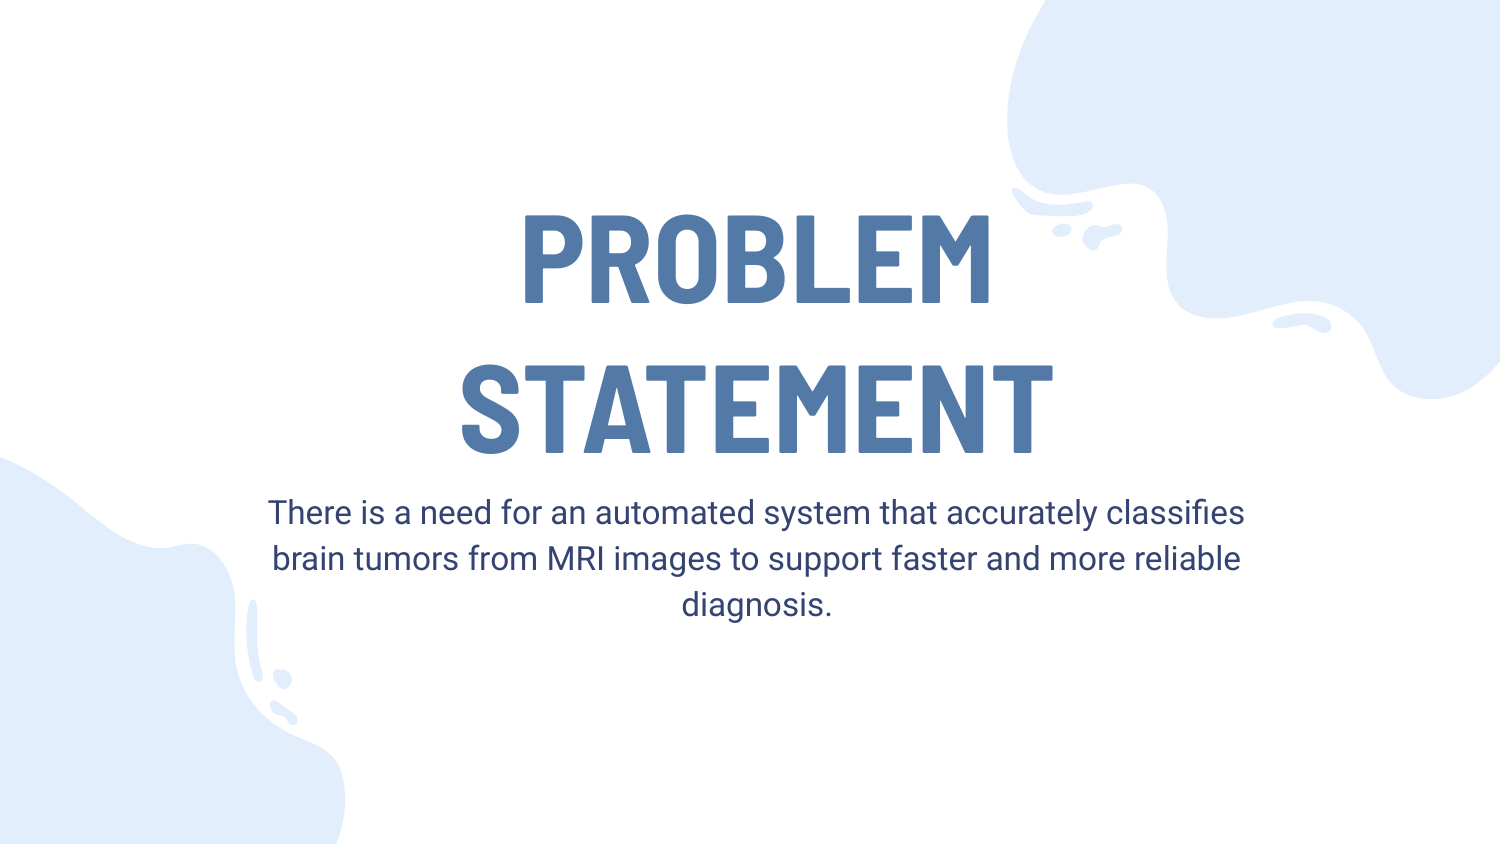

# PROBLEM STATEMENT
There is a need for an automated system that accurately classifies brain tumors from MRI images to support faster and more reliable diagnosis.